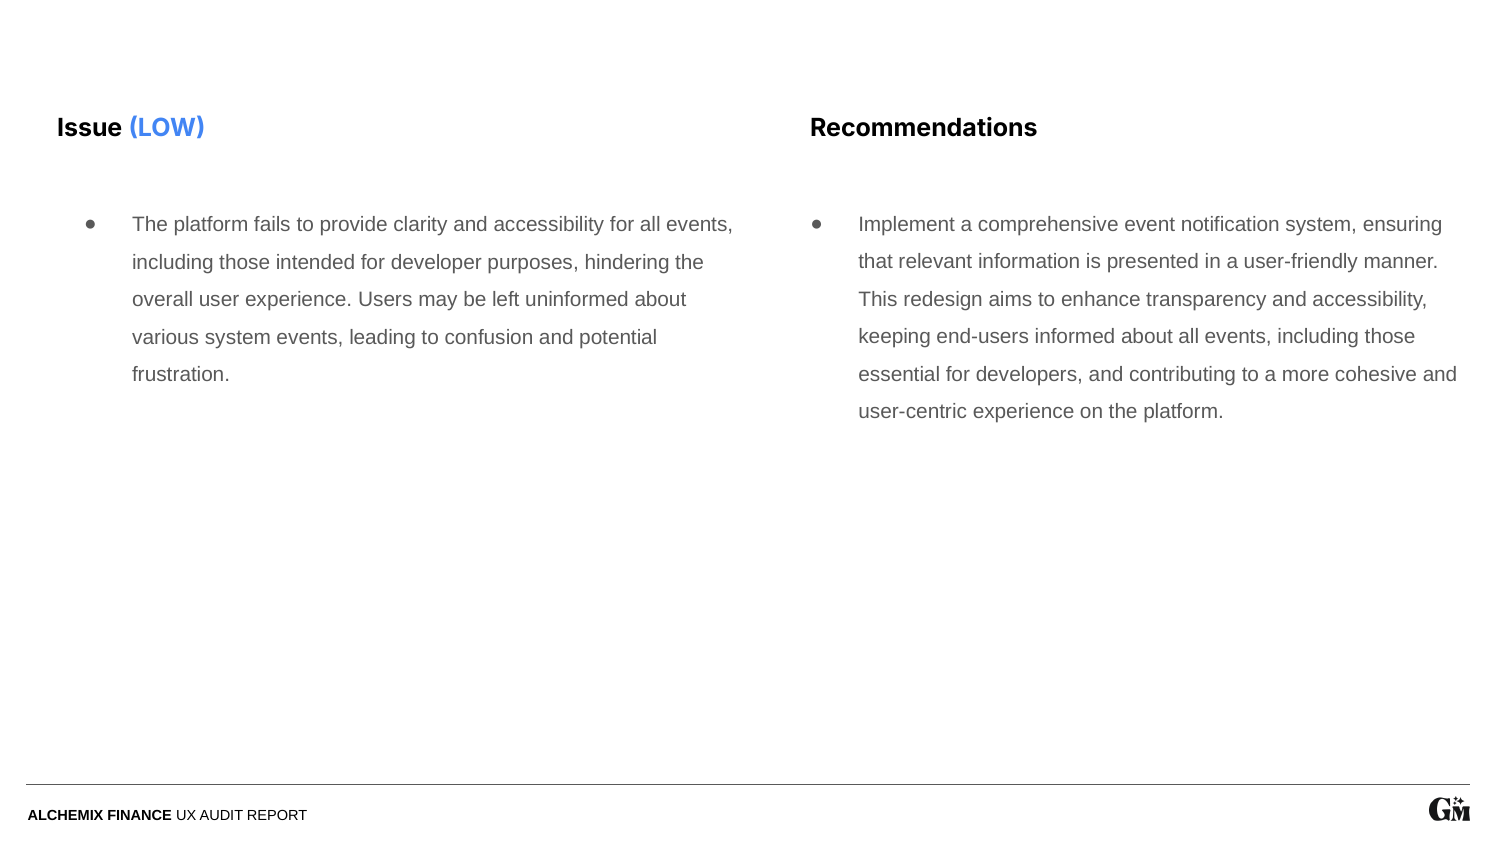

Recommendations
Issue (LOW)
Implement a comprehensive event notification system, ensuring that relevant information is presented in a user-friendly manner. This redesign aims to enhance transparency and accessibility, keeping end-users informed about all events, including those essential for developers, and contributing to a more cohesive and user-centric experience on the platform.
The platform fails to provide clarity and accessibility for all events, including those intended for developer purposes, hindering the overall user experience. Users may be left uninformed about various system events, leading to confusion and potential frustration.